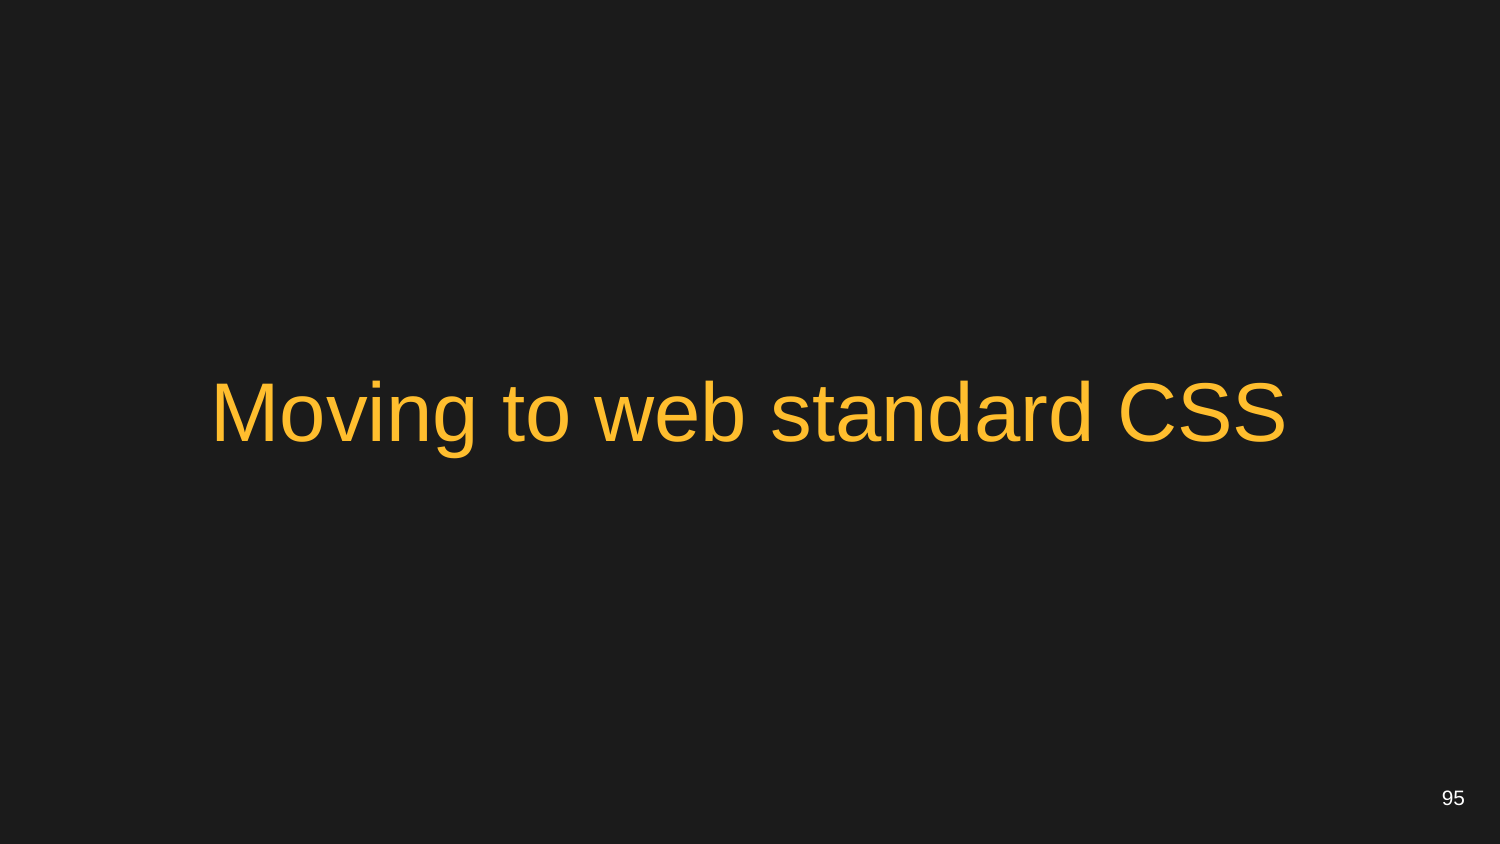

# Moving to web standard CSS
95